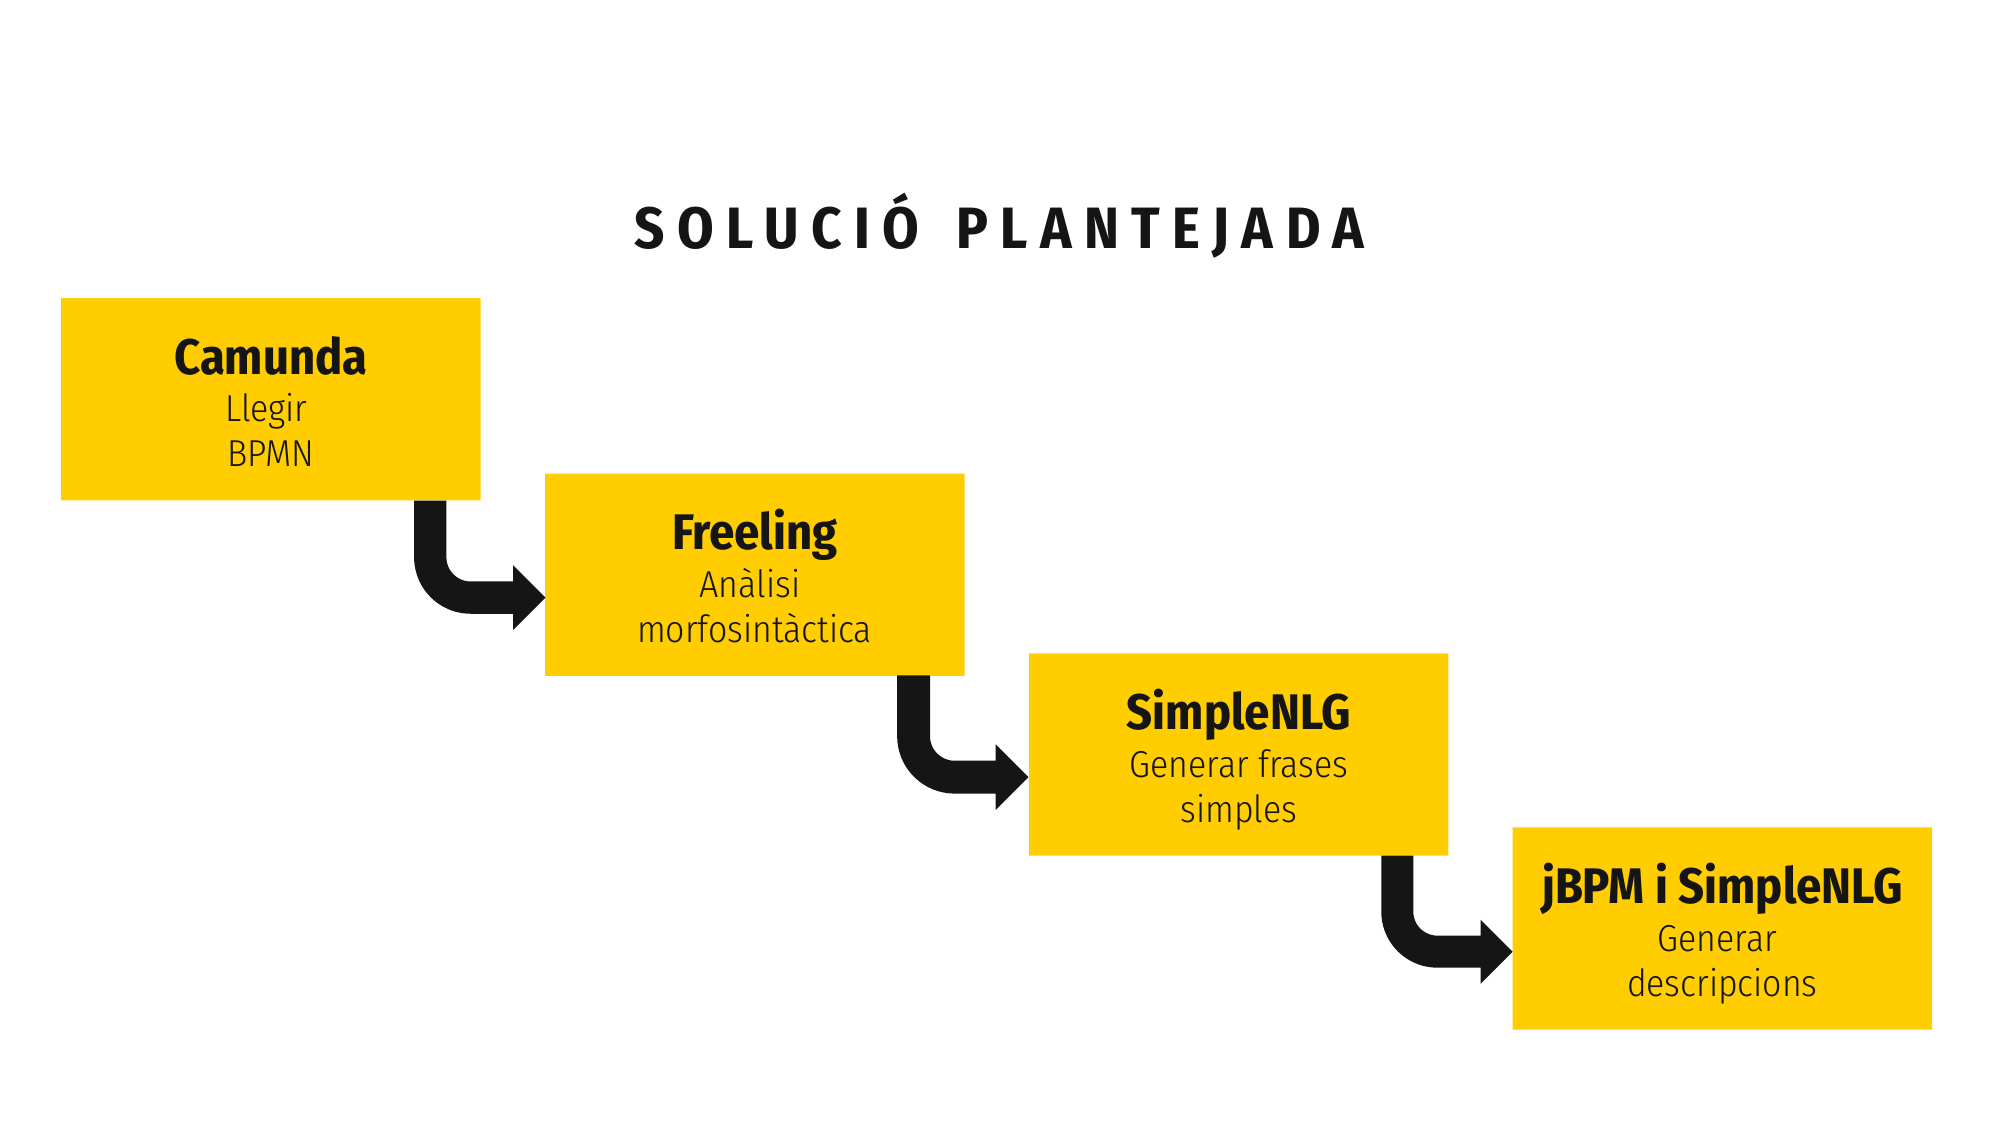

# Solució plantejada
Camunda
Llegir
BPMN
Freeling
Anàlisi
morfosintàctica

SimpleNLG
Generar frases
simples

jBPM i SimpleNLG
Generar
descripcions